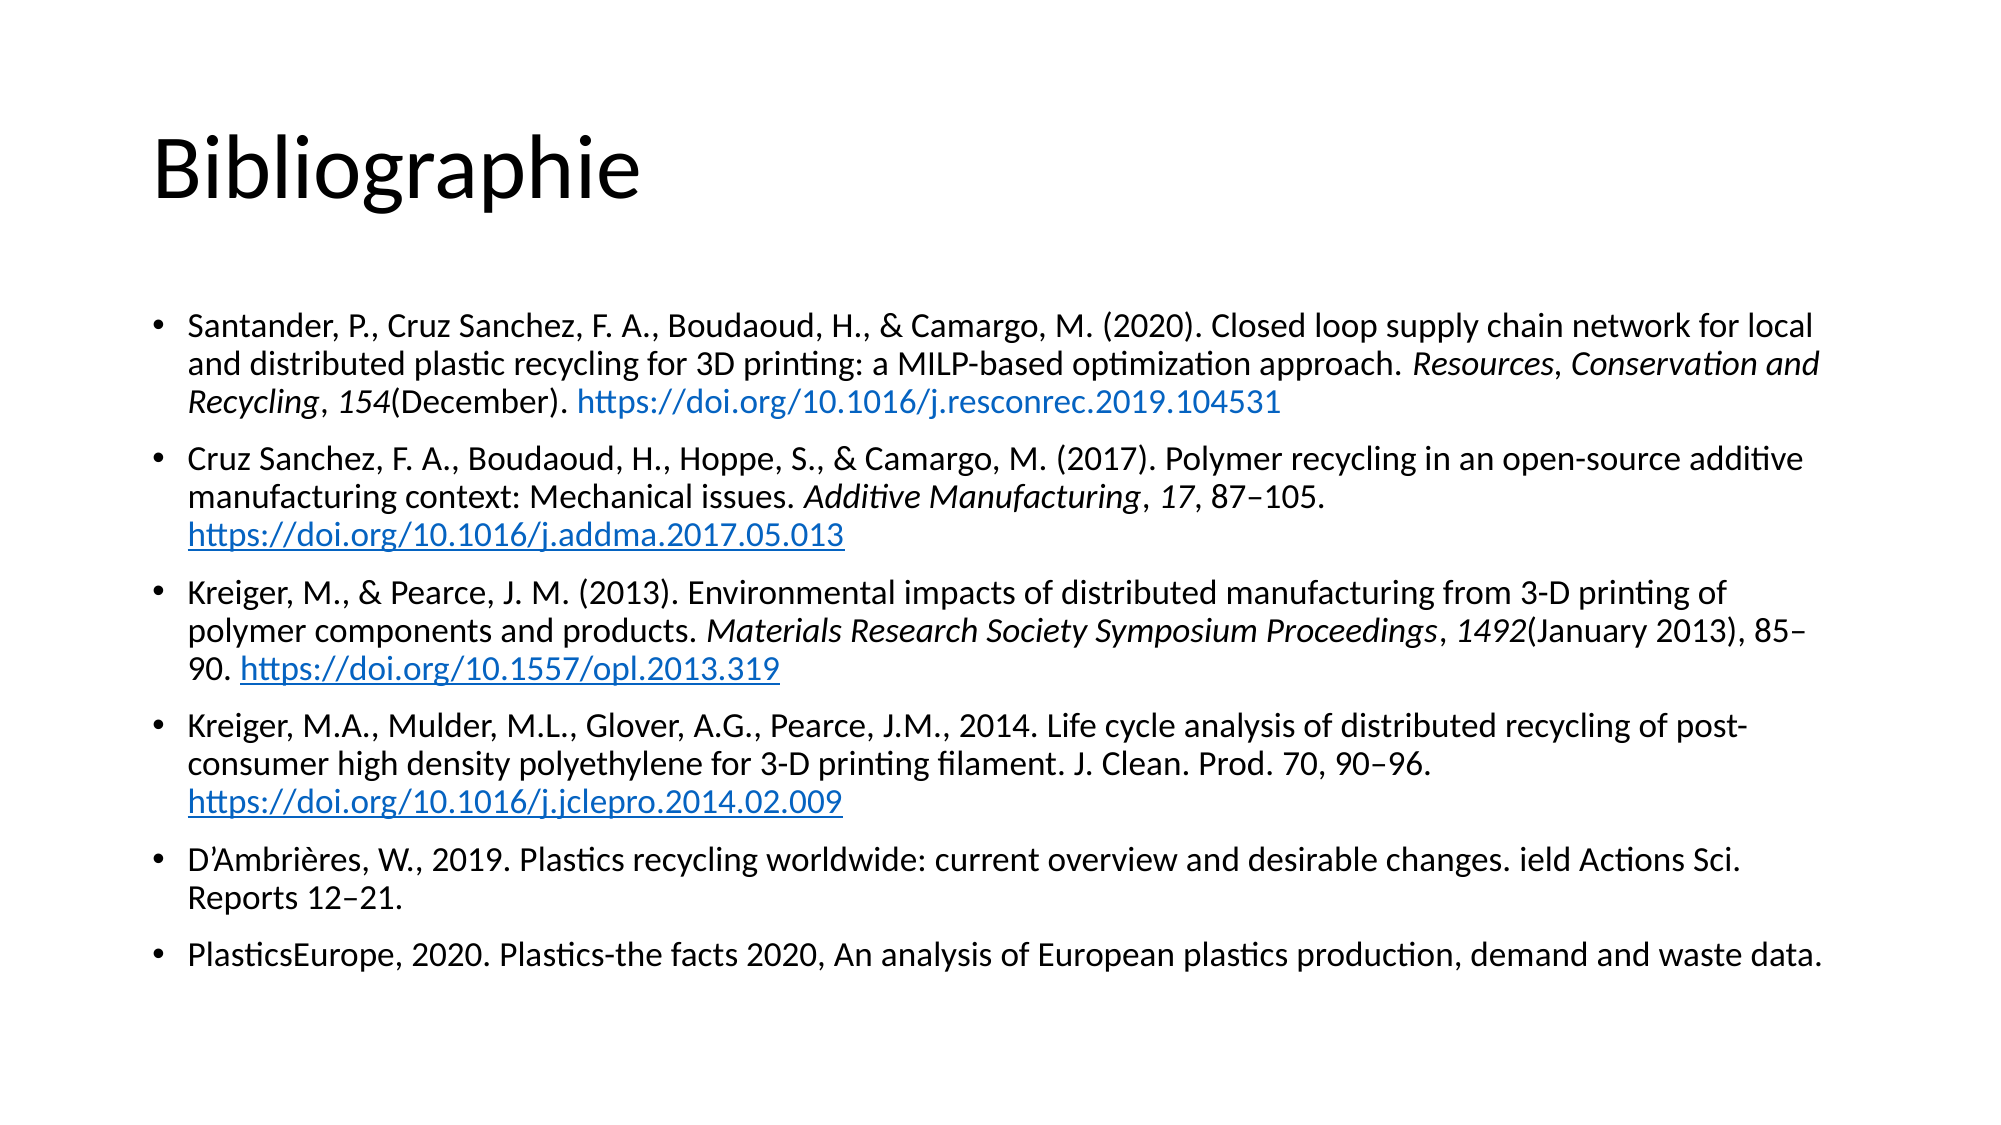

# Bibliographie
Santander, P., Cruz Sanchez, F. A., Boudaoud, H., & Camargo, M. (2020). Closed loop supply chain network for local and distributed plastic recycling for 3D printing: a MILP-based optimization approach. Resources, Conservation and Recycling, 154(December). https://doi.org/10.1016/j.resconrec.2019.104531
Cruz Sanchez, F. A., Boudaoud, H., Hoppe, S., & Camargo, M. (2017). Polymer recycling in an open-source additive manufacturing context: Mechanical issues. Additive Manufacturing, 17, 87–105. https://doi.org/10.1016/j.addma.2017.05.013
Kreiger, M., & Pearce, J. M. (2013). Environmental impacts of distributed manufacturing from 3-D printing of polymer components and products. Materials Research Society Symposium Proceedings, 1492(January 2013), 85–90. https://doi.org/10.1557/opl.2013.319
Kreiger, M.A., Mulder, M.L., Glover, A.G., Pearce, J.M., 2014. Life cycle analysis of distributed recycling of post-consumer high density polyethylene for 3-D printing filament. J. Clean. Prod. 70, 90–96. https://doi.org/10.1016/j.jclepro.2014.02.009
D’Ambrières, W., 2019. Plastics recycling worldwide: current overview and desirable changes. ield Actions Sci. Reports 12–21.
PlasticsEurope, 2020. Plastics-the facts 2020, An analysis of European plastics production, demand and waste data.